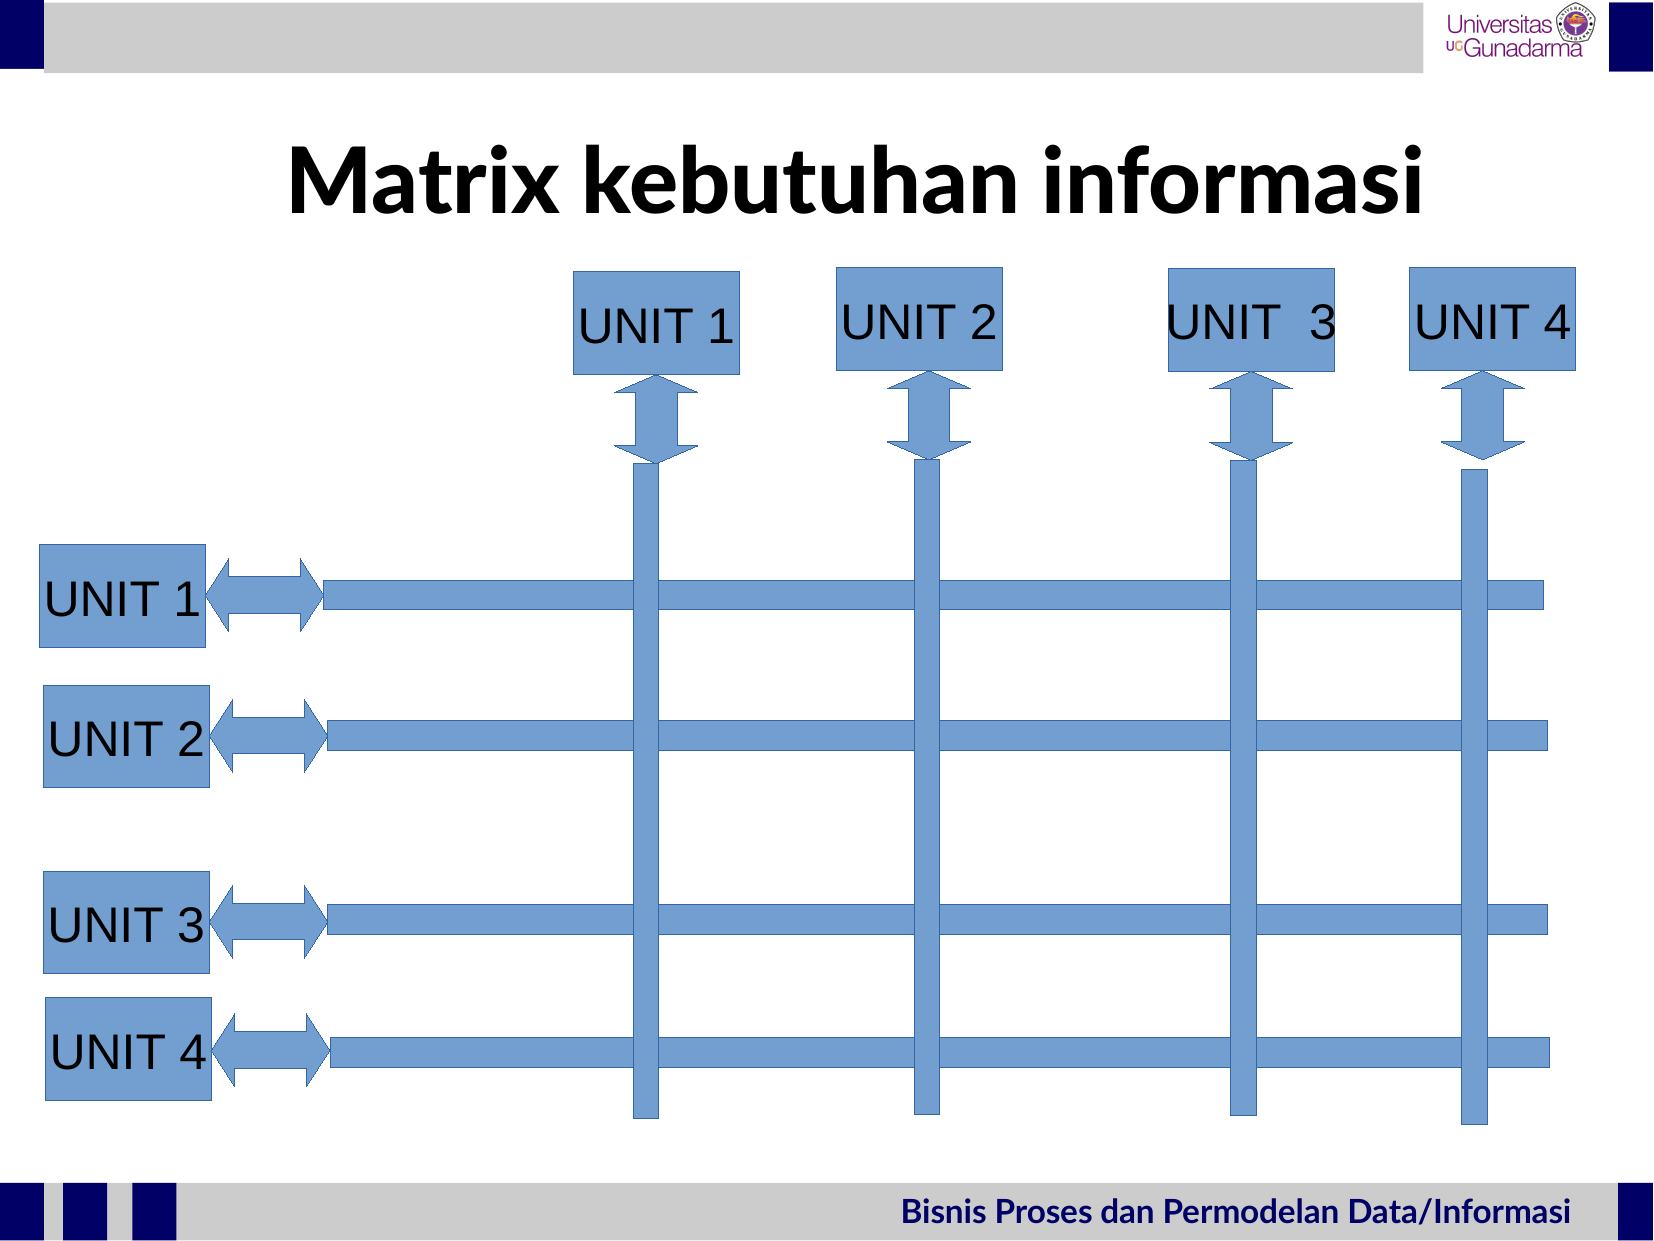

Matrix kebutuhan informasi
UNIT 2
UNIT 4
UNIT  3
UNIT 1

UNIT 1

UNIT 2

UNIT 3

UNIT 4